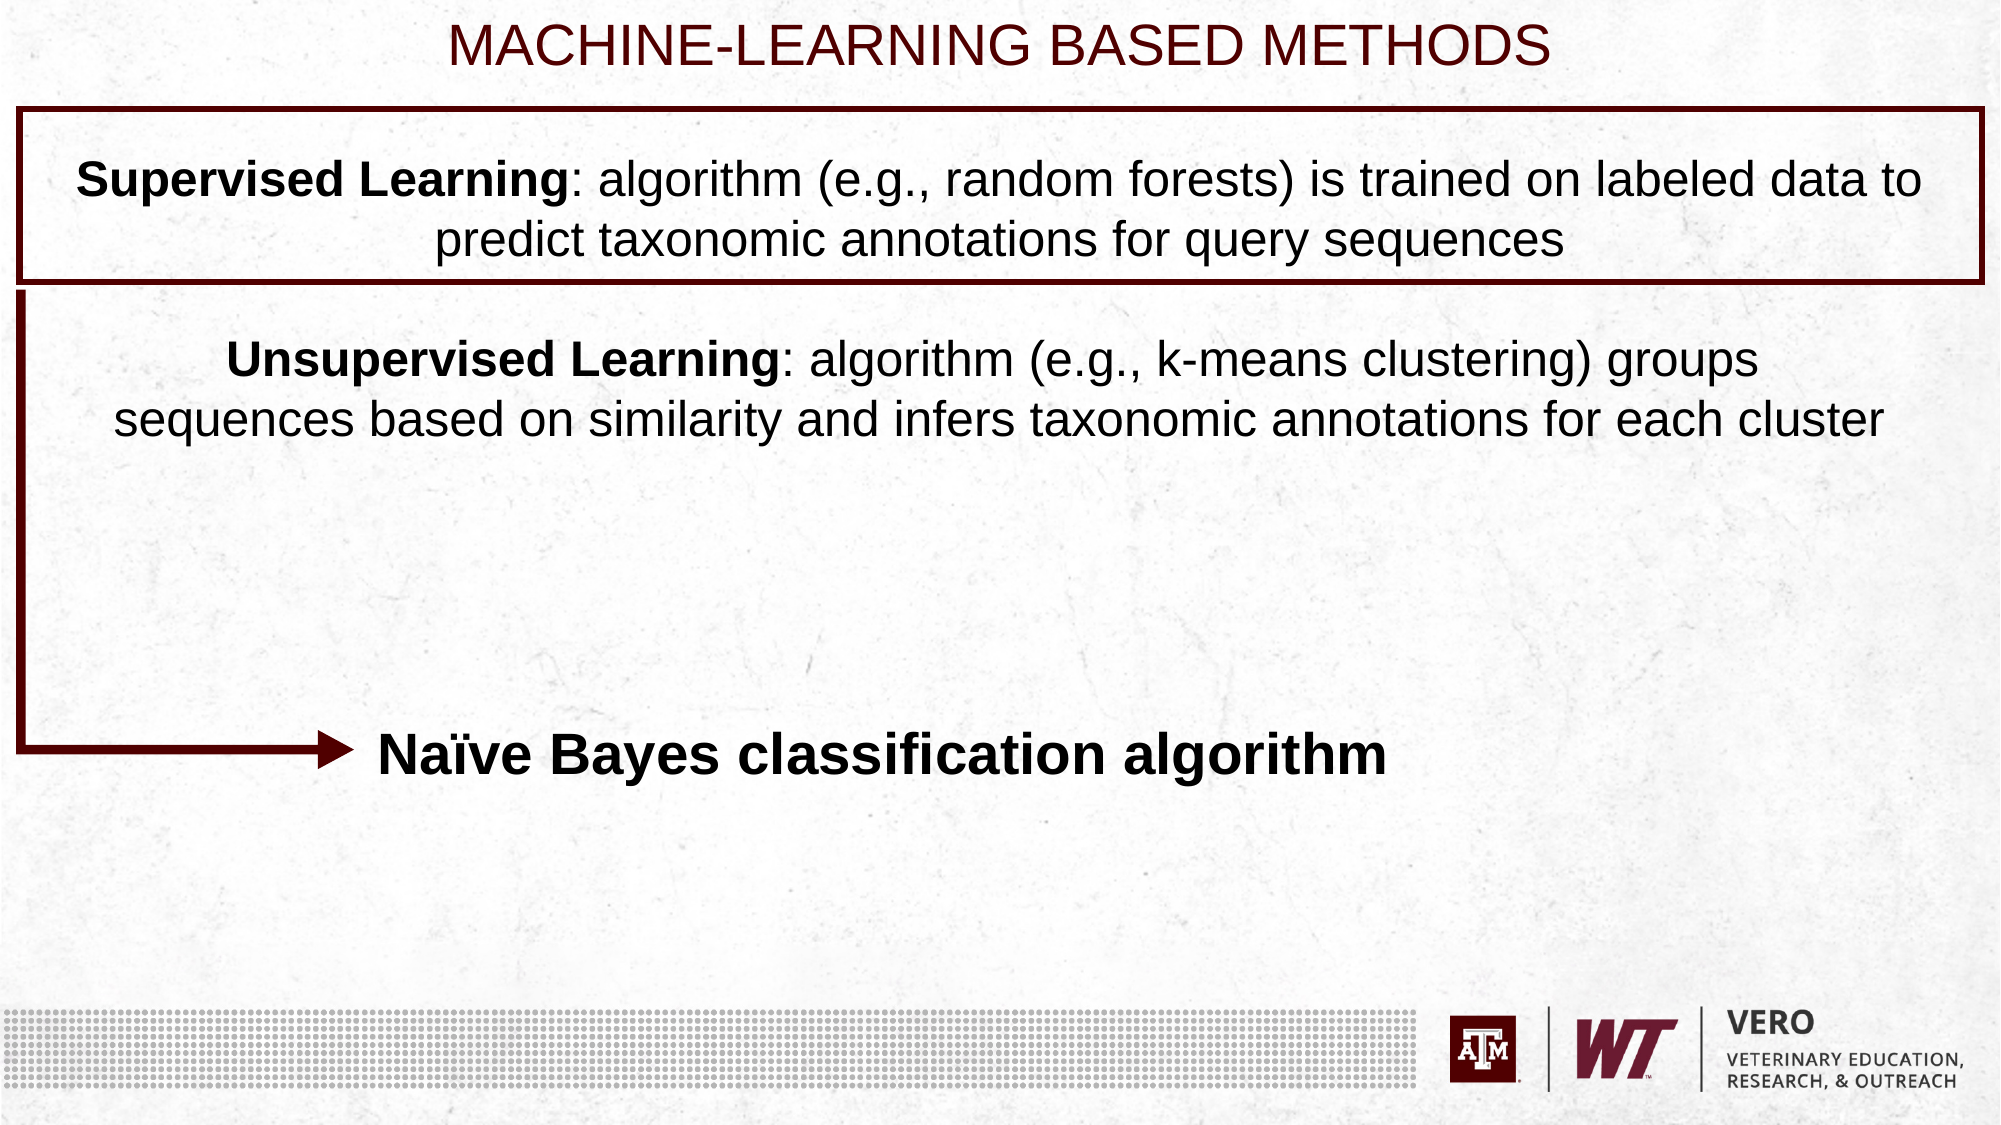

MACHINE-LEARNING BASED METHODS

Supervised Learning: algorithm (e.g., random forests) is trained on labeled data to predict taxonomic annotations for query sequences

Unsupervised Learning: algorithm (e.g., k-means clustering) groups
sequences based on similarity and infers taxonomic annotations for each cluster

Naïve Bayes classification algorithm